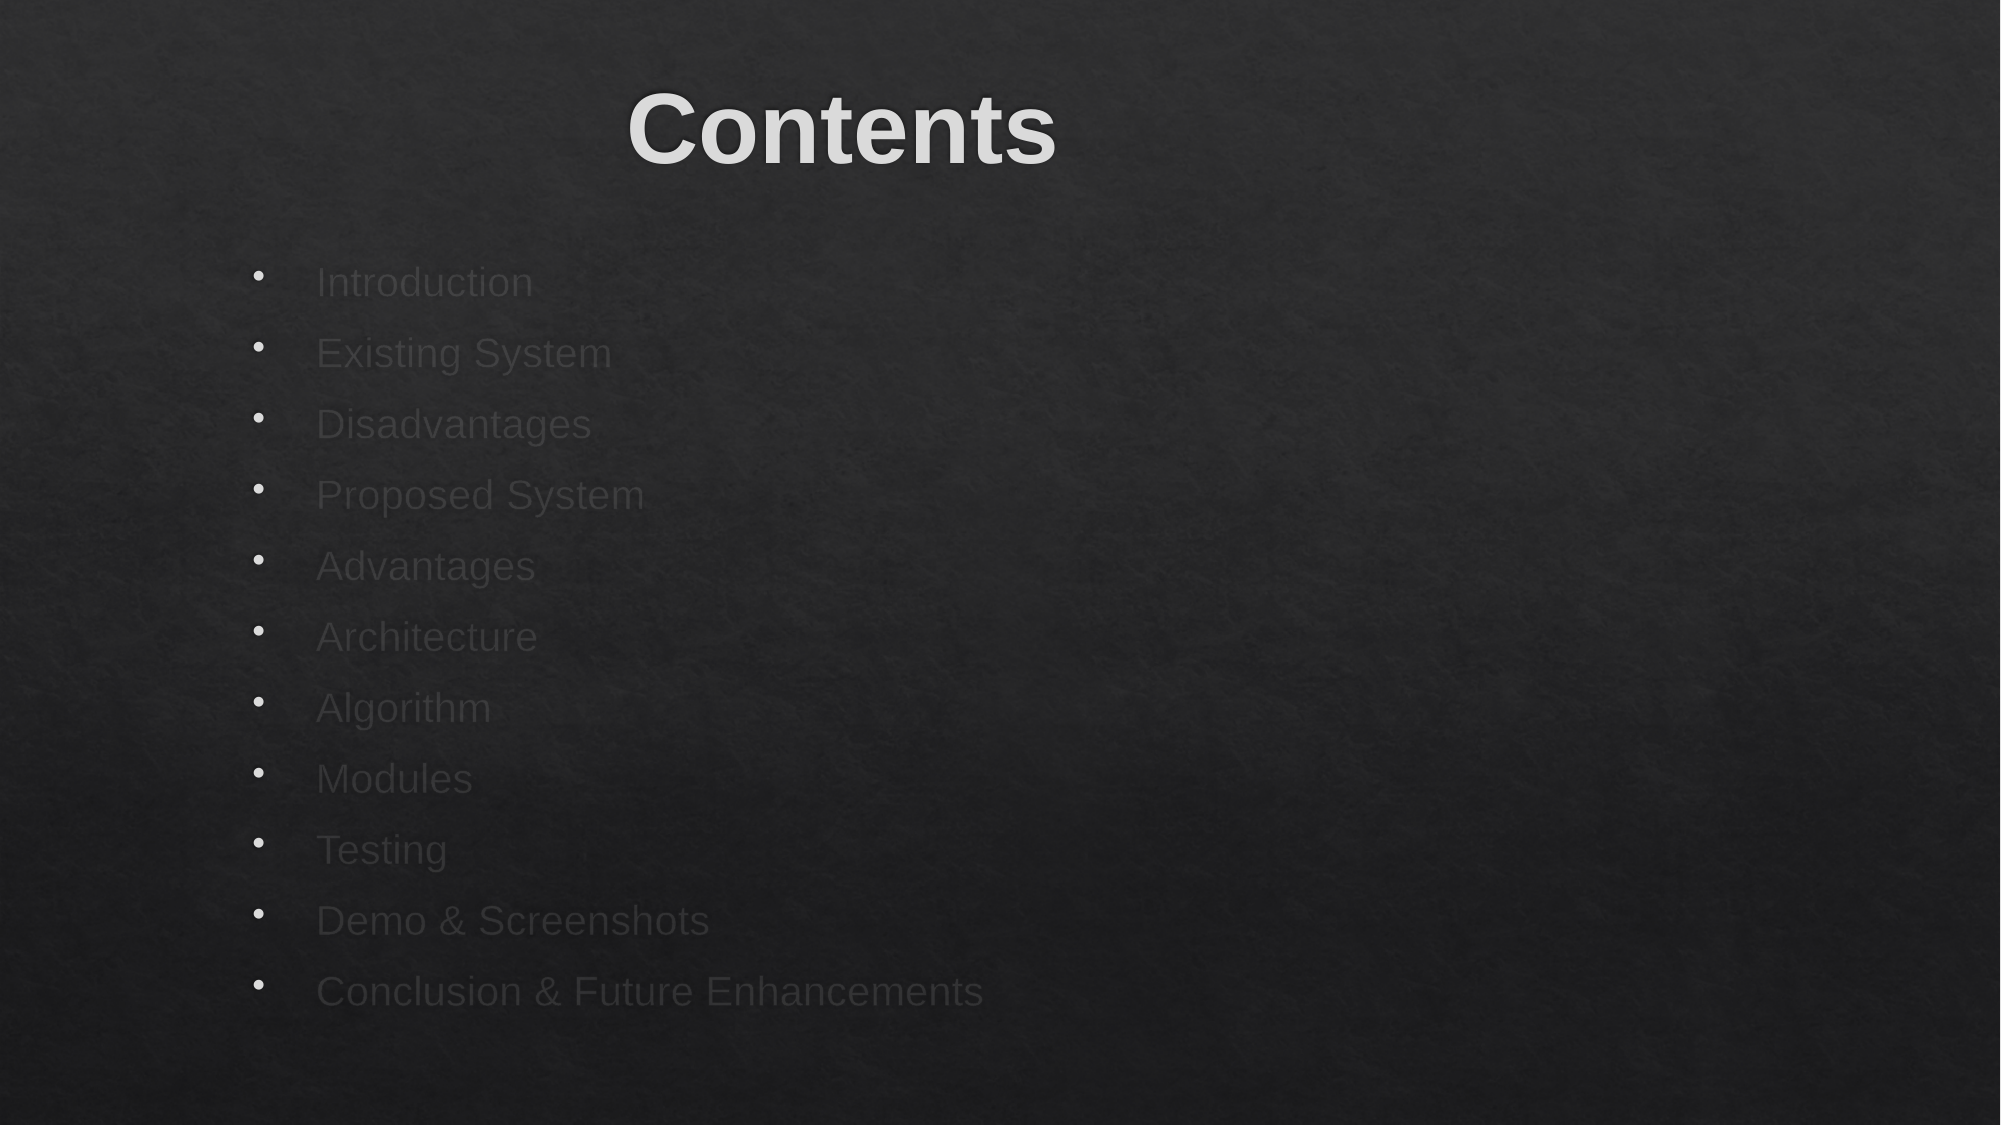

# Contents
 Introduction
 Existing System
 Disadvantages
 Proposed System
 Advantages
 Architecture
 Algorithm
 Modules
 Testing
 Demo & Screenshots
 Conclusion & Future Enhancements